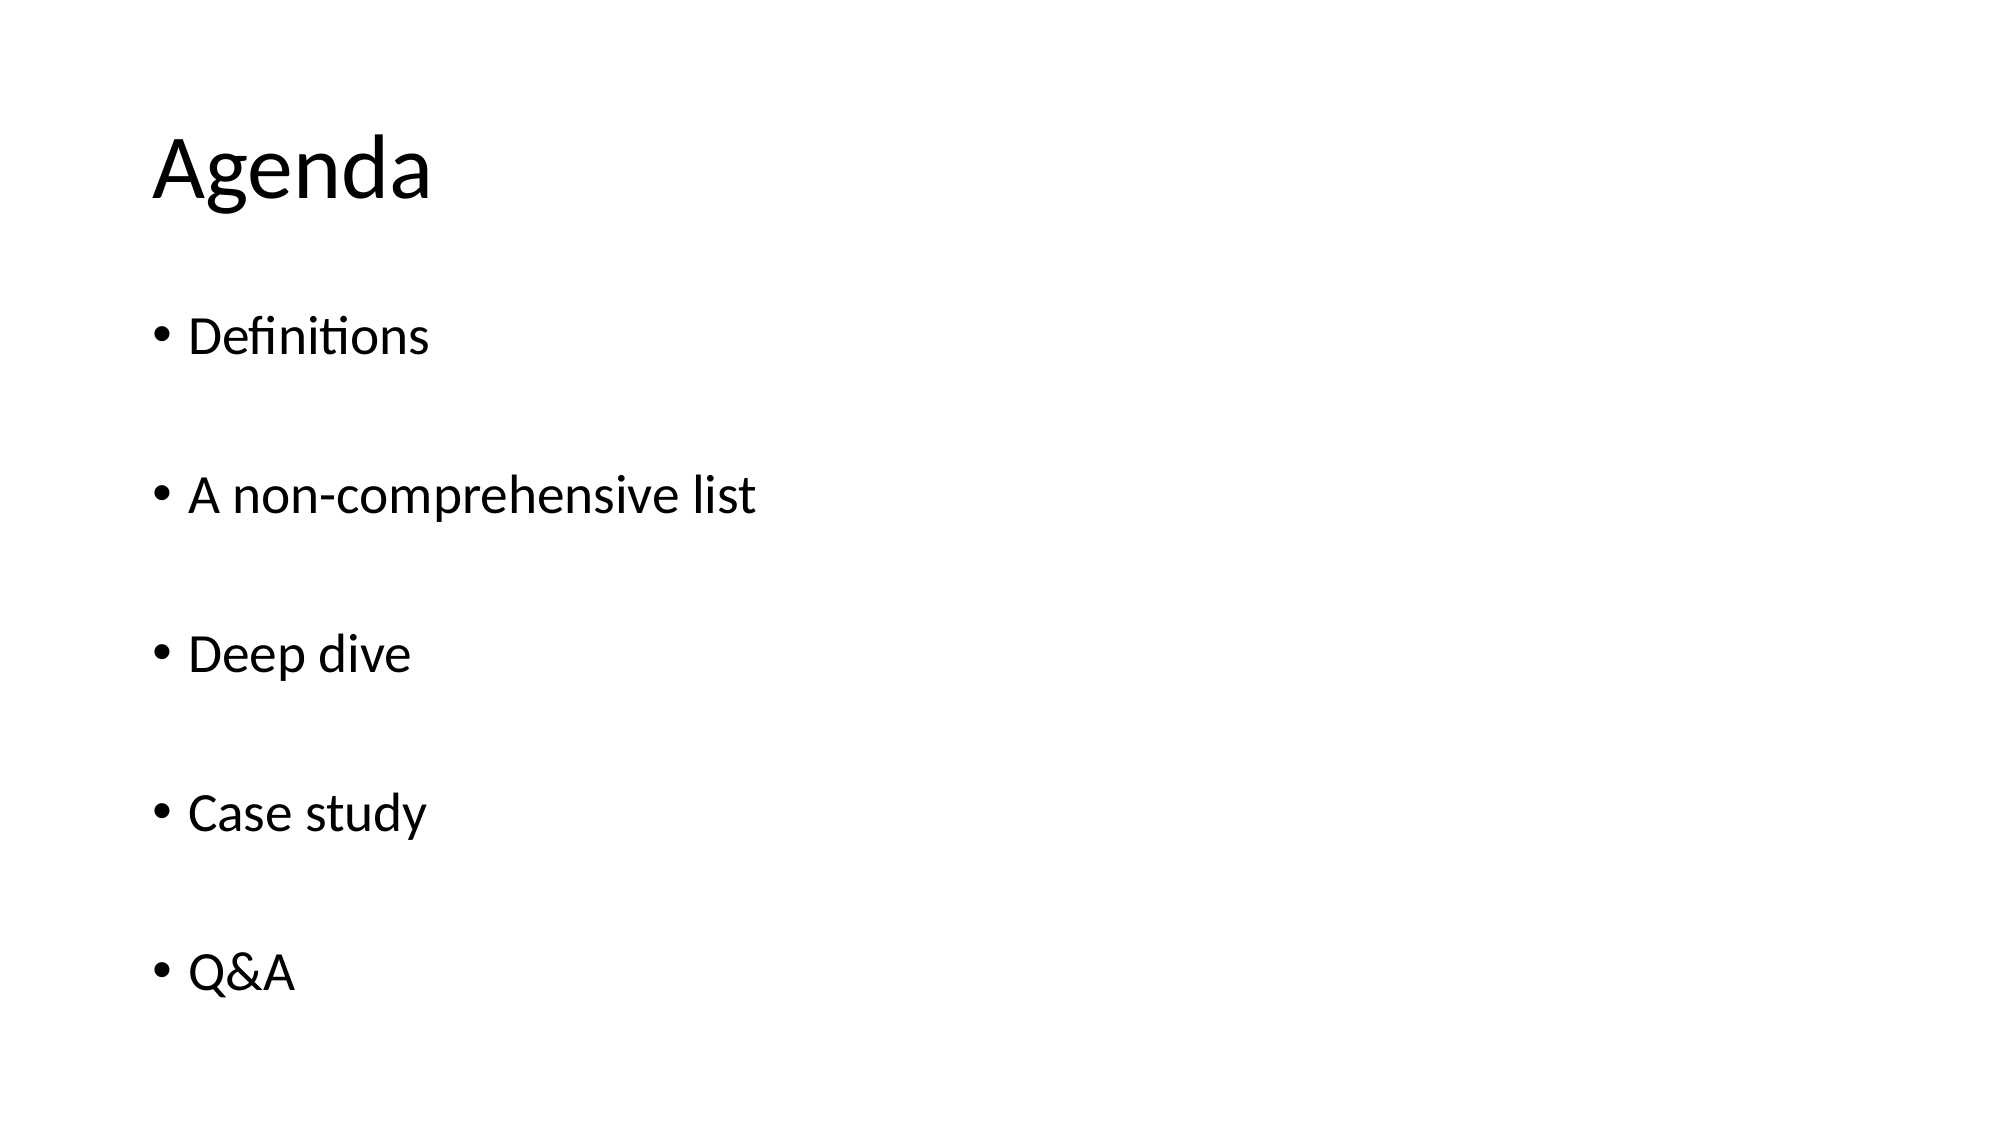

# Agenda
Definitions

A non-comprehensive list

Deep dive

Case study

Q&A